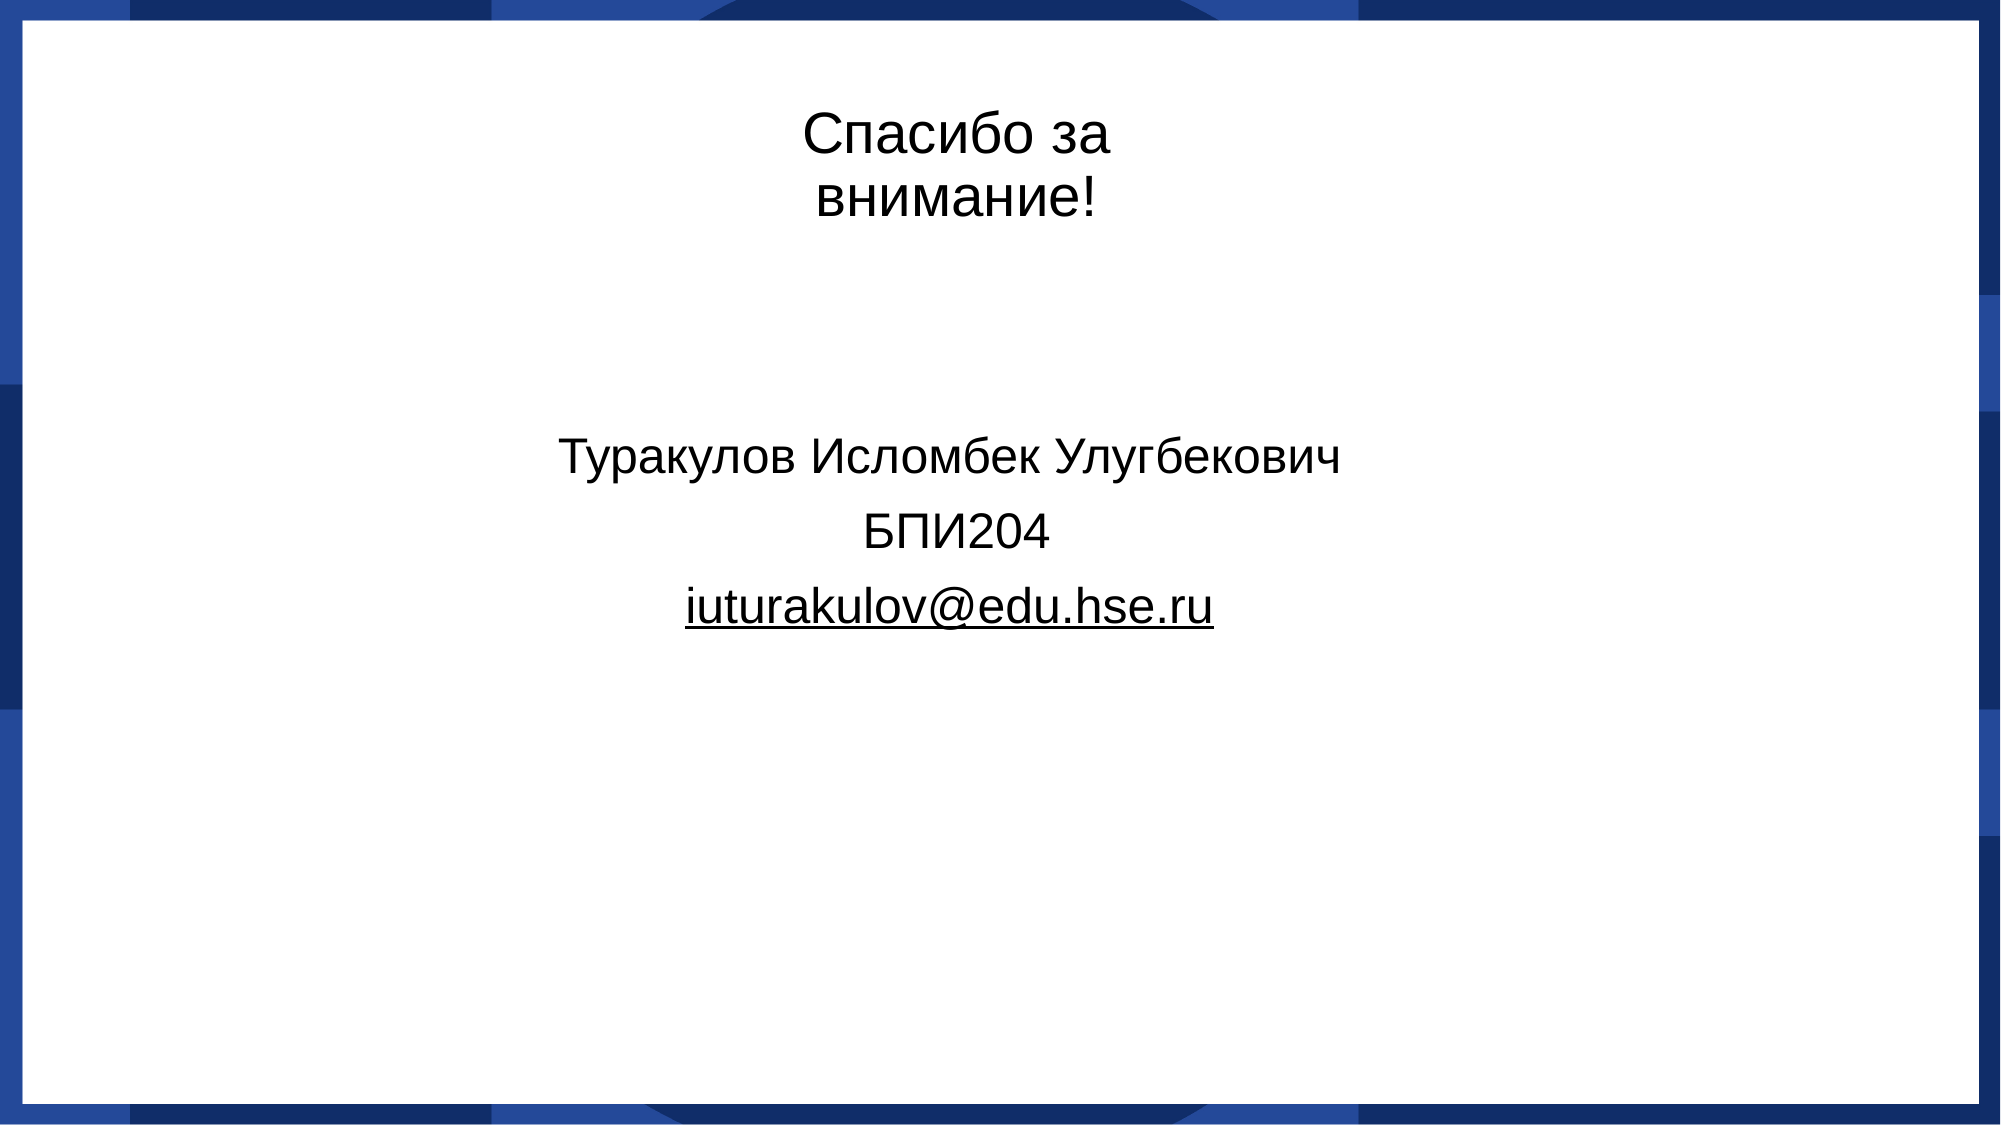

Спасибо за внимание!
Туракулов Исломбек Улугбекович
БПИ204
iuturakulov@edu.hse.ru